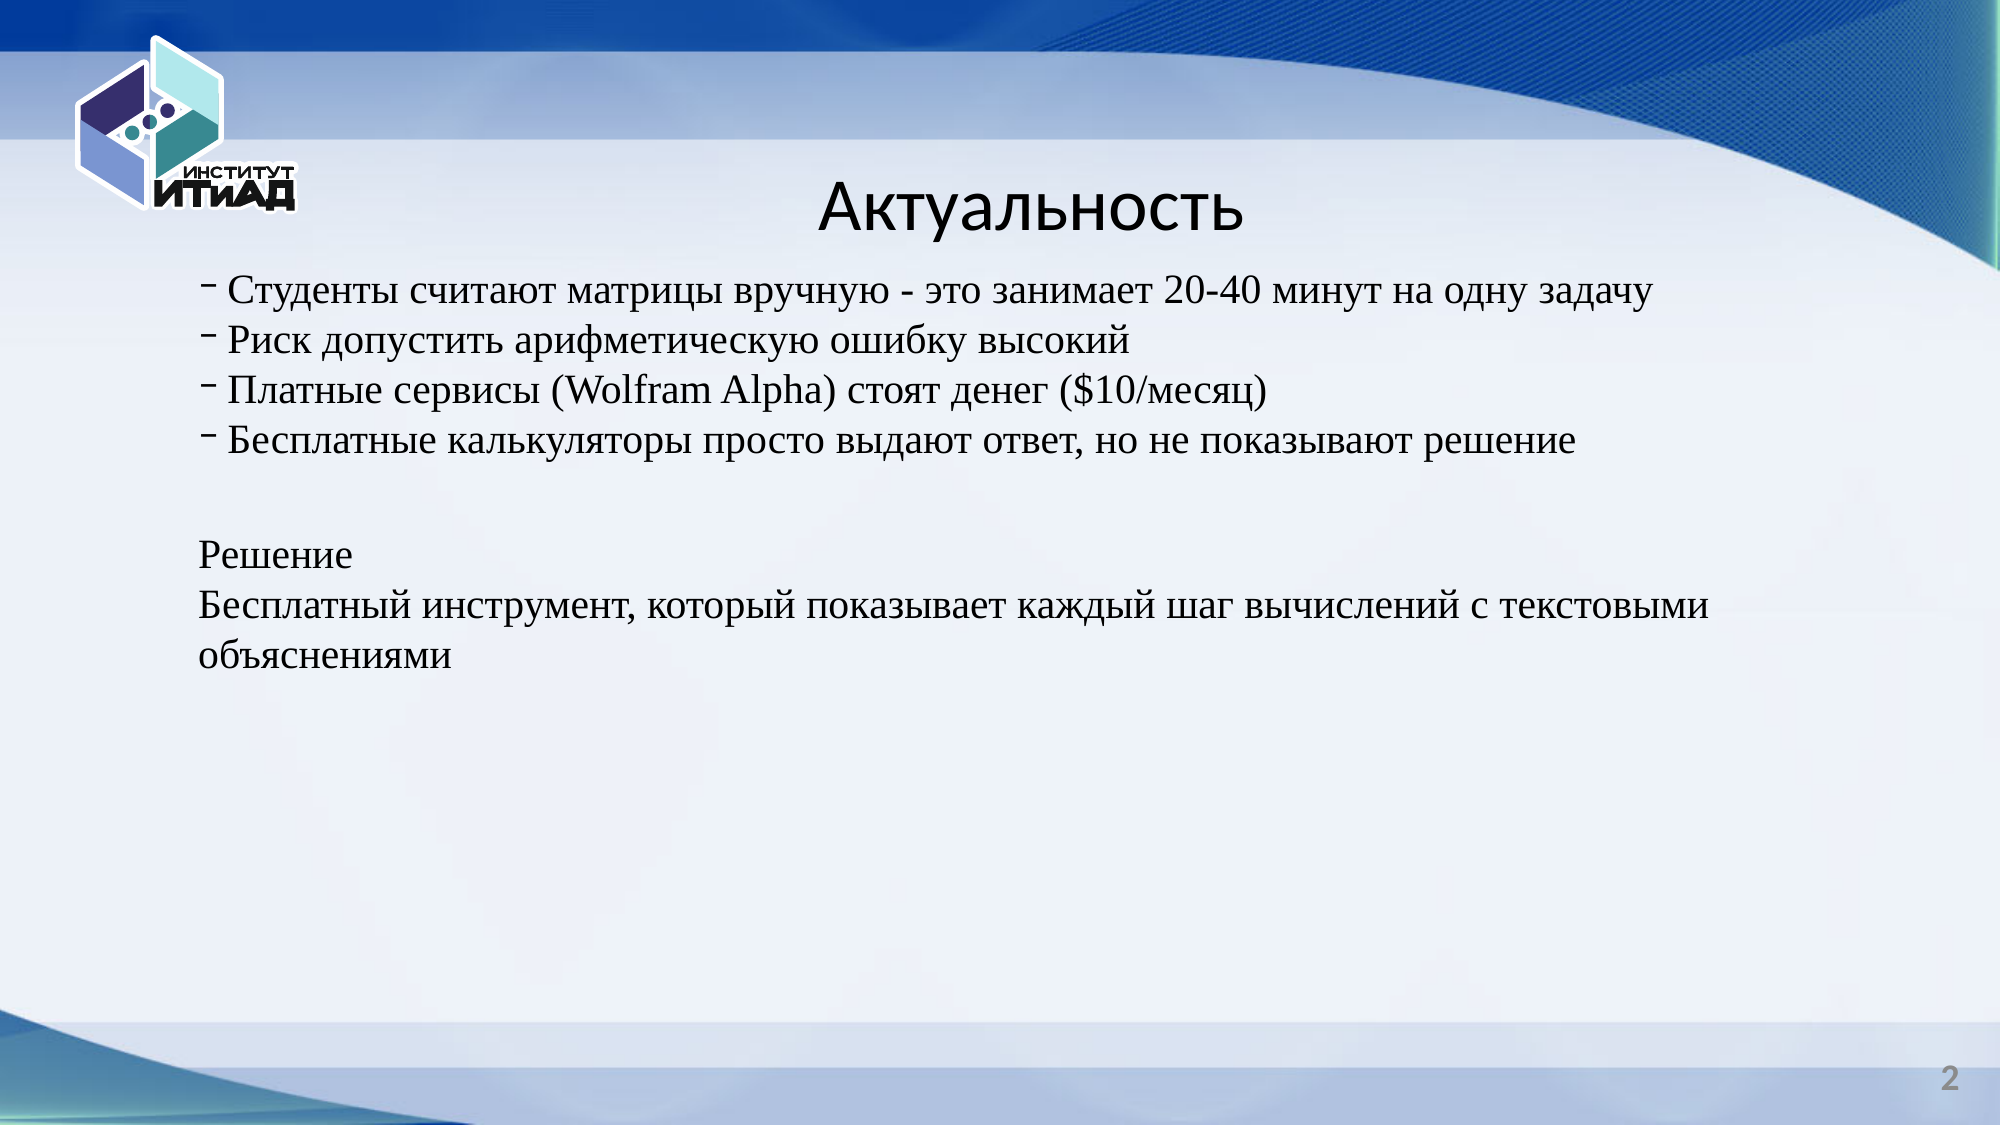

Актуальность
Студенты считают матрицы вручную - это занимает 20-40 минут на одну задачу
Риск допустить арифметическую ошибку высокий
Платные сервисы (Wolfram Alpha) стоят денег ($10/месяц)
Бесплатные калькуляторы просто выдают ответ, но не показывают решение
Решение
Бесплатный инструмент, который показывает каждый шаг вычислений с текстовыми объяснениями
2